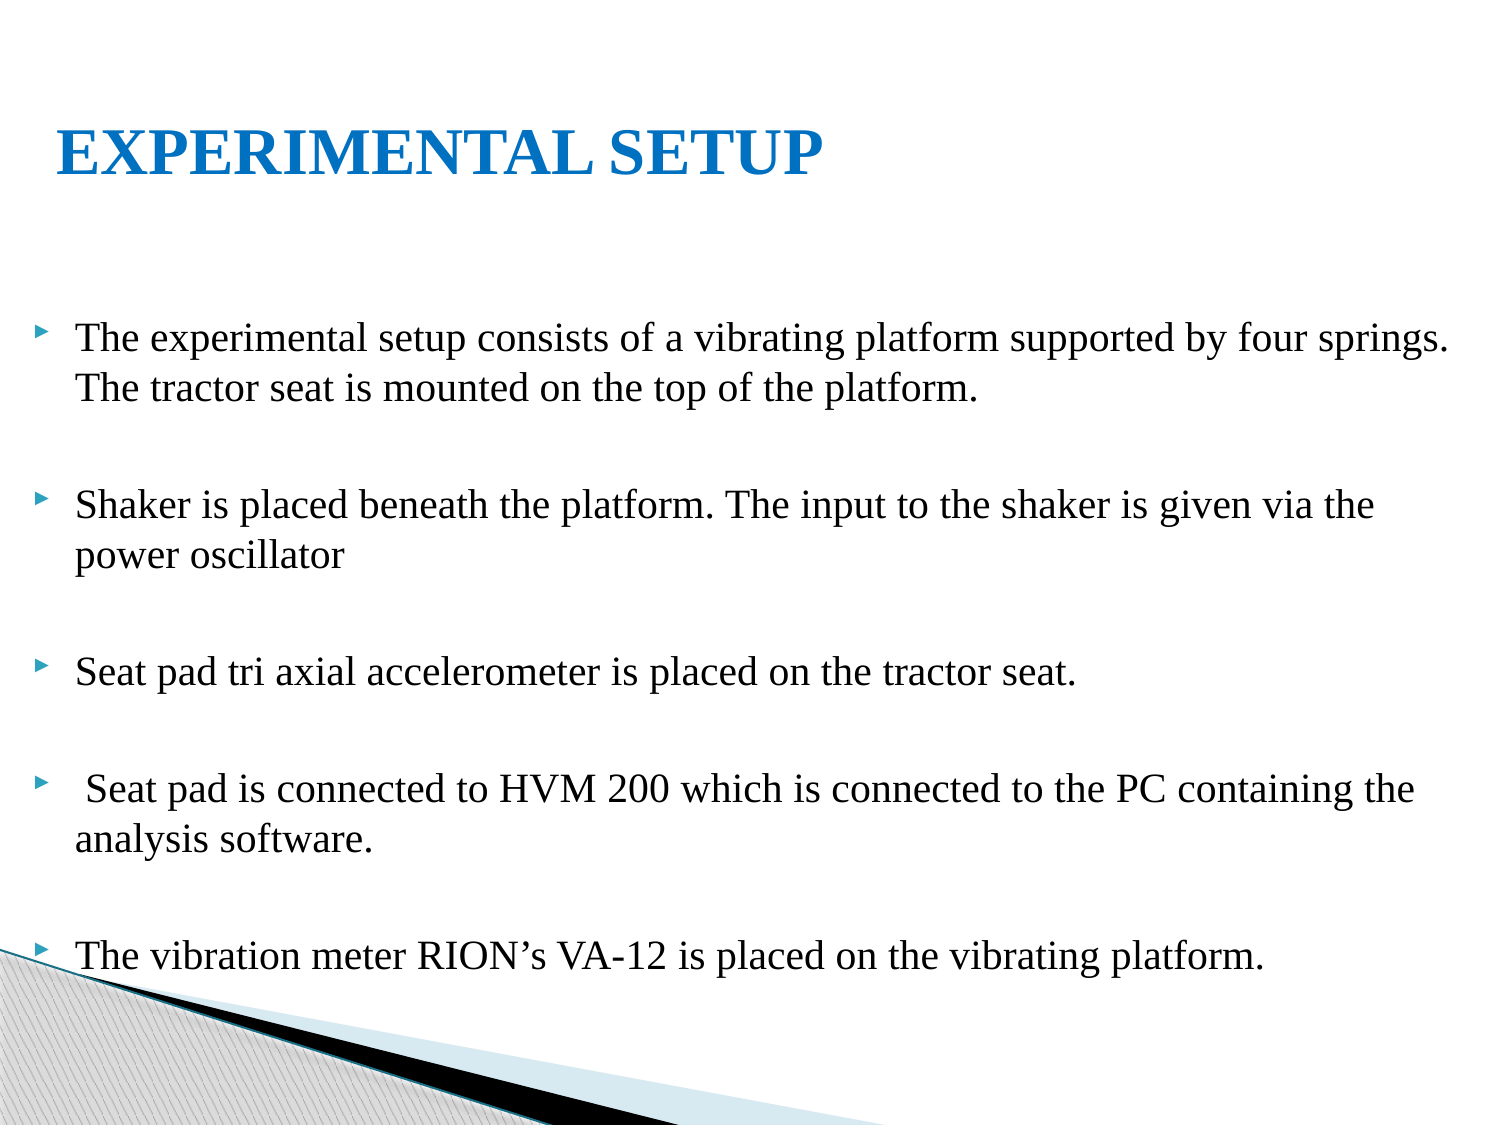

# EXPERIMENTAL SETUP
The experimental setup consists of a vibrating platform supported by four springs. The tractor seat is mounted on the top of the platform.

Shaker is placed beneath the platform. The input to the shaker is given via the power oscillator

Seat pad tri axial accelerometer is placed on the tractor seat.

 Seat pad is connected to HVM 200 which is connected to the PC containing the analysis software.

The vibration meter RION’s VA-12 is placed on the vibrating platform.